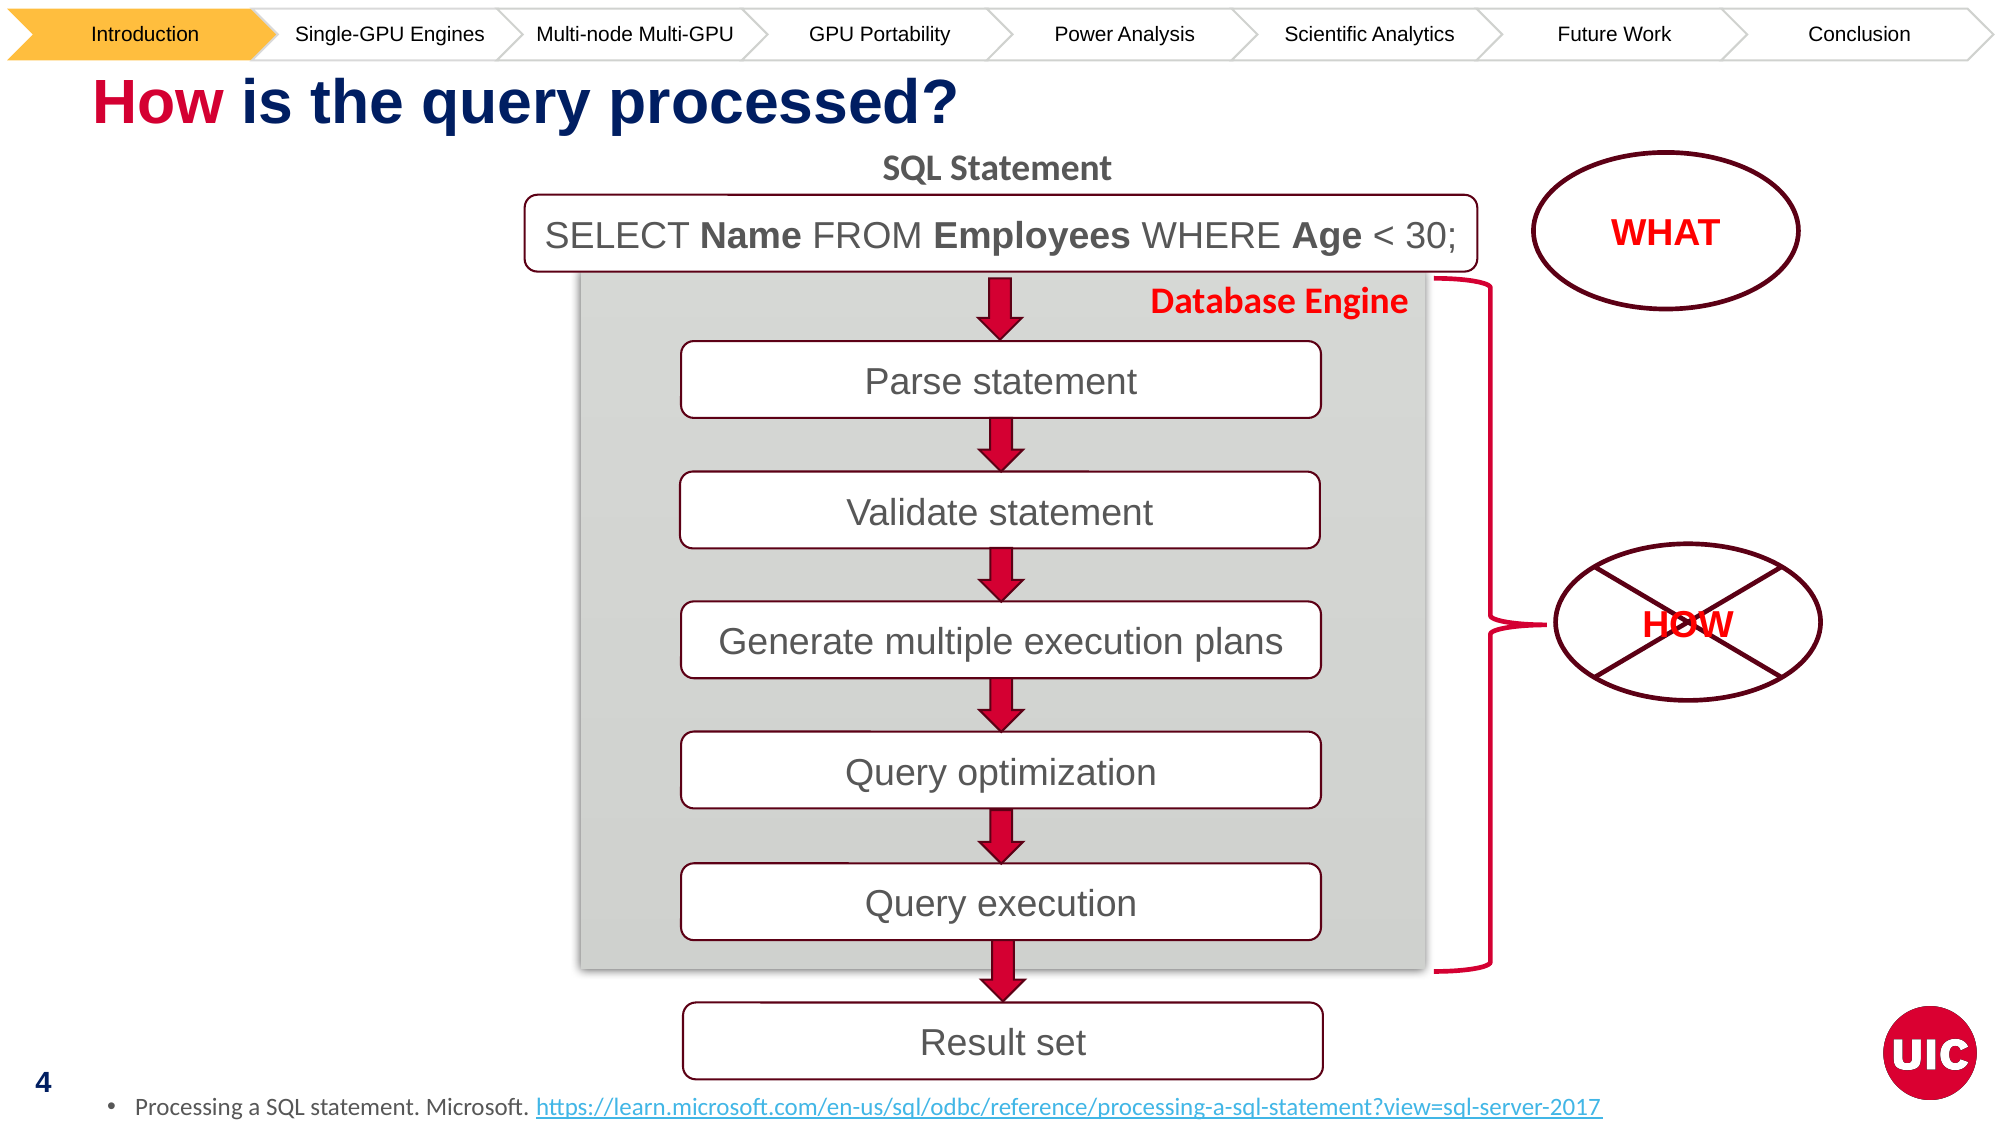

Introduction
Single-GPU Engines
Multi-node Multi-GPU
GPU Portability
Power Analysis
Scientific Analytics
Future Work
Conclusion
# How is the query processed?
SQL Statement
WHAT
SELECT Name FROM Employees WHERE Age < 30;

Database Engine

Parse statement

Validate statement
HOW

Generate multiple execution plans

Query optimization

Query execution

Result set
Processing a SQL statement. Microsoft. https://learn.microsoft.com/en-us/sql/odbc/reference/processing-a-sql-statement?view=sql-server-2017